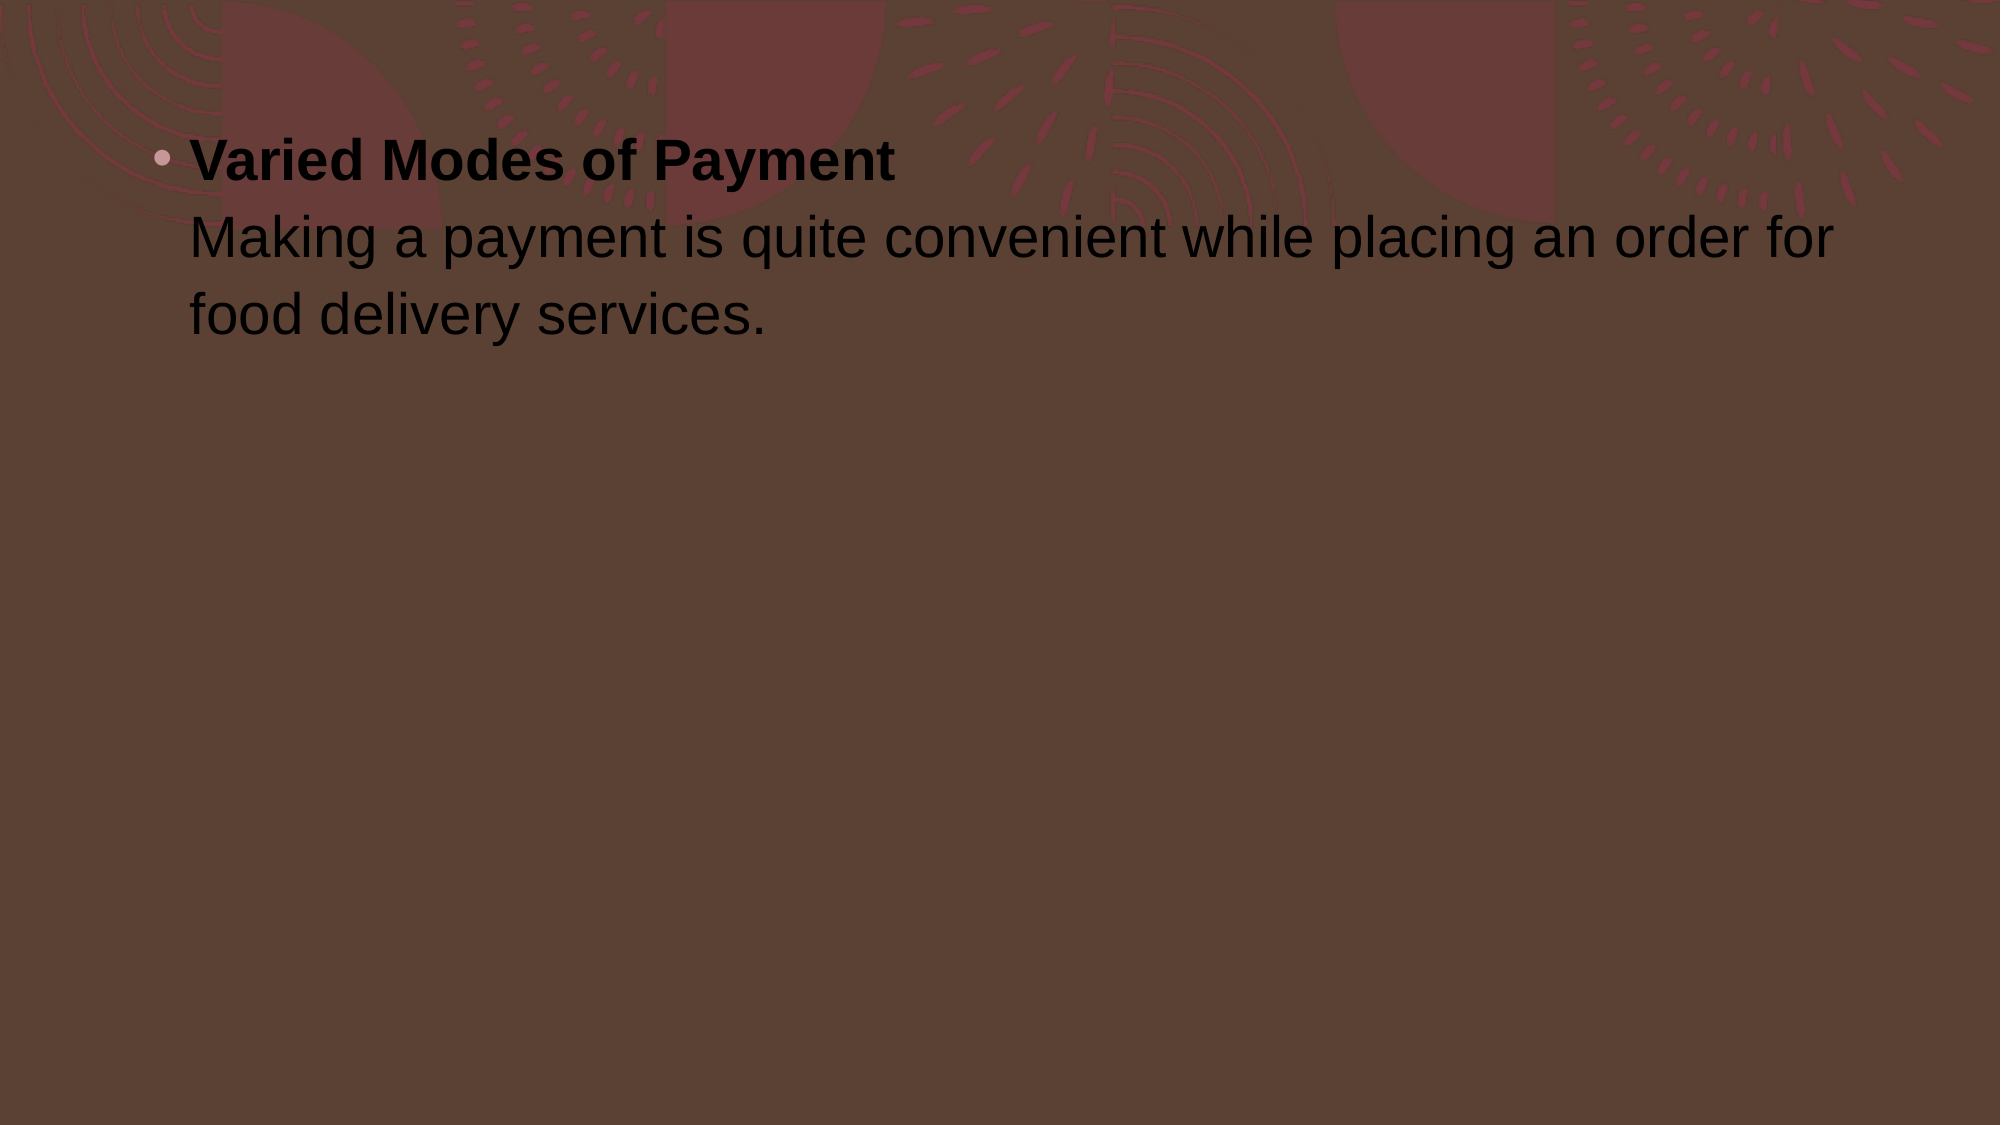

Varied Modes of Payment
Making a payment is quite convenient while placing an order for food delivery services.